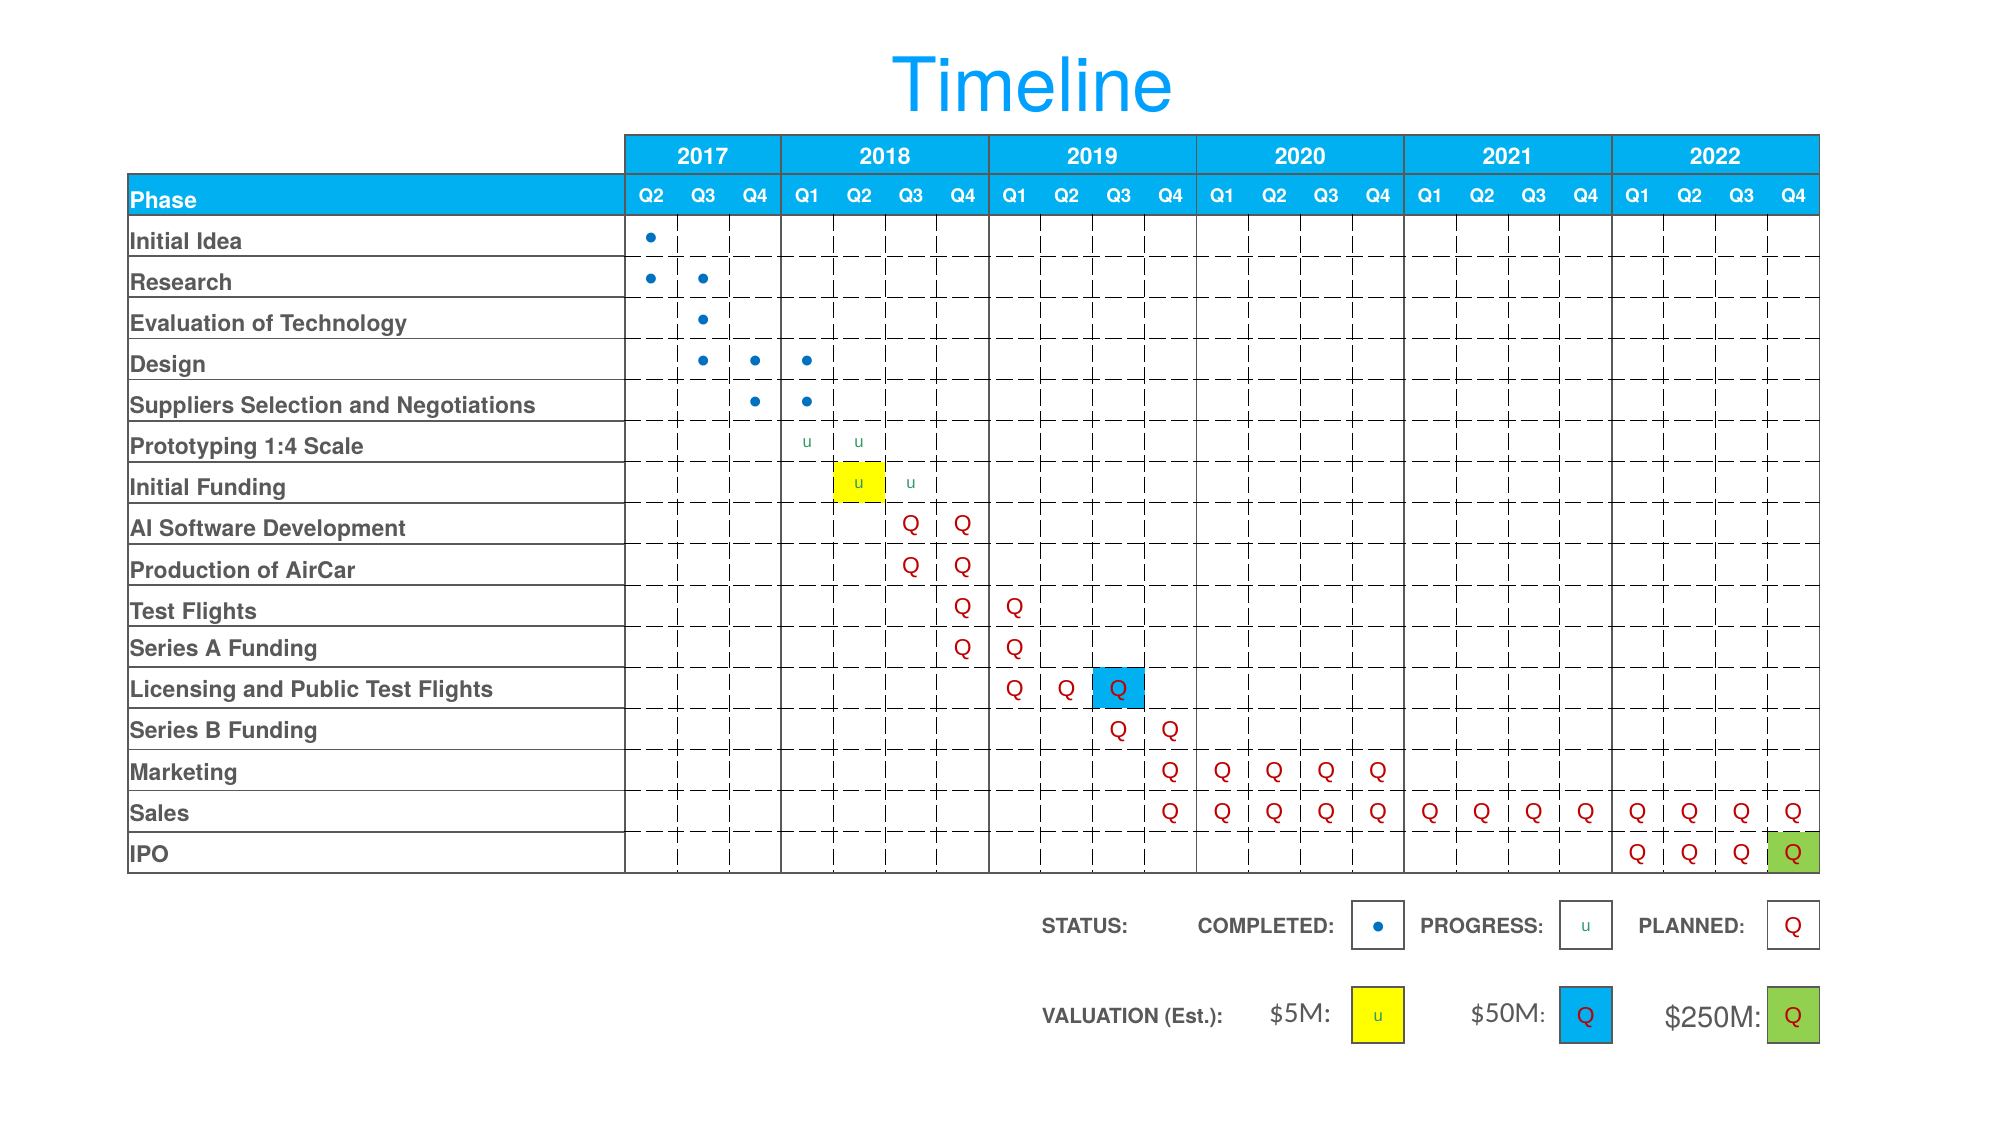

Timeline
|  | 2017 |  |  | 2018 |  |  |  | 2019 |  |  |  | 2020 |  |  |  | 2021 |  |  |  | 2022 |  |  |  |
| --- | --- | --- | --- | --- | --- | --- | --- | --- | --- | --- | --- | --- | --- | --- | --- | --- | --- | --- | --- | --- | --- | --- | --- |
| Phase | Q2 | Q3 | Q4 | Q1 | Q2 | Q3 | Q4 | Q1 | Q2 | Q3 | Q4 | Q1 | Q2 | Q3 | Q4 | Q1 | Q2 | Q3 | Q4 | Q1 | Q2 | Q3 | Q4 |
| Initial Idea | ● |  |  |  |  |  |  |  |  |  |  |  |  |  |  |  |  |  |  |  |  |  |  |
| Research | ● | ● |  |  |  |  |  |  |  |  |  |  |  |  |  |  |  |  |  |  |  |  |  |
| Evaluation of Technology |  | ● |  |  |  |  |  |  |  |  |  |  |  |  |  |  |  |  |  |  |  |  |  |
| Design |  | ● | ● | ● |  |  |  |  |  |  |  |  |  |  |  |  |  |  |  |  |  |  |  |
| Suppliers Selection and Negotiations |  |  | ● | ● |  |  |  |  |  |  |  |  |  |  |  |  |  |  |  |  |  |  |  |
| Prototyping 1:4 Scale |  |  |  | u | u |  |  |  |  |  |  |  |  |  |  |  |  |  |  |  |  |  |  |
| Initial Funding |  |  |  |  | u | u |  |  |  |  |  |  |  |  |  |  |  |  |  |  |  |  |  |
| AI Software Development |  |  |  |  |  | Q | Q |  |  |  |  |  |  |  |  |  |  |  |  |  |  |  |  |
| Production of AirCar |  |  |  |  |  | Q | Q |  |  |  |  |  |  |  |  |  |  |  |  |  |  |  |  |
| Test Flights |  |  |  |  |  |  | Q | Q |  |  |  |  |  |  |  |  |  |  |  |  |  |  |  |
| Series A Funding |  |  |  |  |  |  | Q | Q |  |  |  |  |  |  |  |  |  |  |  |  |  |  |  |
| Licensing and Public Test Flights |  |  |  |  |  |  |  | Q | Q | Q |  |  |  |  |  |  |  |  |  |  |  |  |  |
| Series B Funding |  |  |  |  |  |  |  |  |  | Q | Q |  |  |  |  |  |  |  |  |  |  |  |  |
| Marketing |  |  |  |  |  |  |  |  |  |  | Q | Q | Q | Q | Q |  |  |  |  |  |  |  |  |
| Sales |  |  |  |  |  |  |  |  |  |  | Q | Q | Q | Q | Q | Q | Q | Q | Q | Q | Q | Q | Q |
| IPO |  |  |  |  |  |  |  |  |  |  |  |  |  |  |  |  |  |  |  | Q | Q | Q | Q |
|  |  |  |  |  |  |  |  |  |  |  |  |  |  |  |  |  |  |  |  |  |  |  |  |
|  |  |  |  |  |  |  |  |  | STATUS: |  |  | COMPLETED: |  |  | ● | PROGRESS: |  |  | u | PLANNED: |  |  | Q |
|  |  |  |  |  |  |  |  |  |  |  |  |  |  |  |  |  |  |  |  |  |  |  |  |
|  |  |  |  |  |  |  |  |  | VALUATION (Est.): |  |  |  | $5M: |  | u |  | $50M: |  | Q |  | $250M: |  | Q |